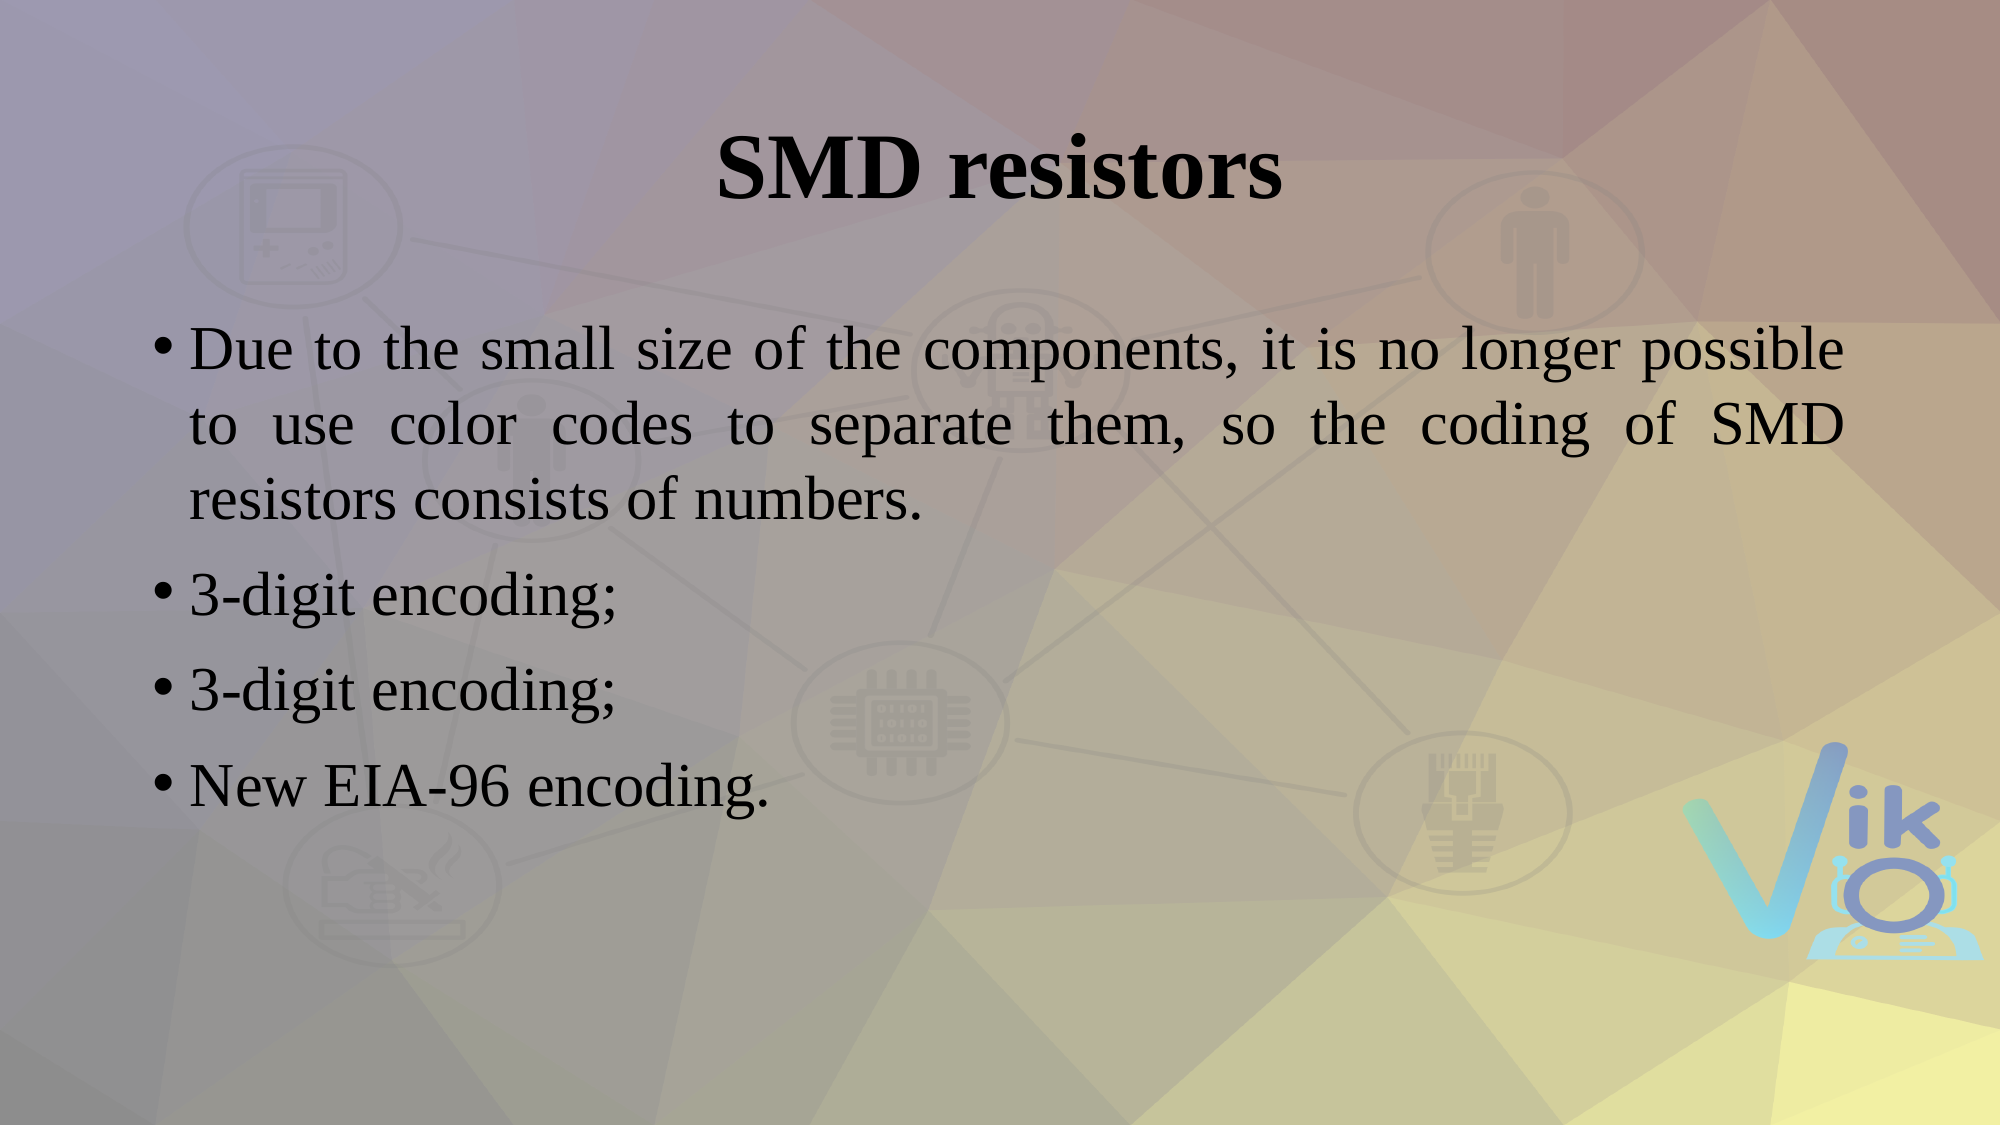

# SMD resistors
Due to the small size of the components, it is no longer possible to use color codes to separate them, so the coding of SMD resistors consists of numbers.
3-digit encoding;
3-digit encoding;
New EIA-96 encoding.